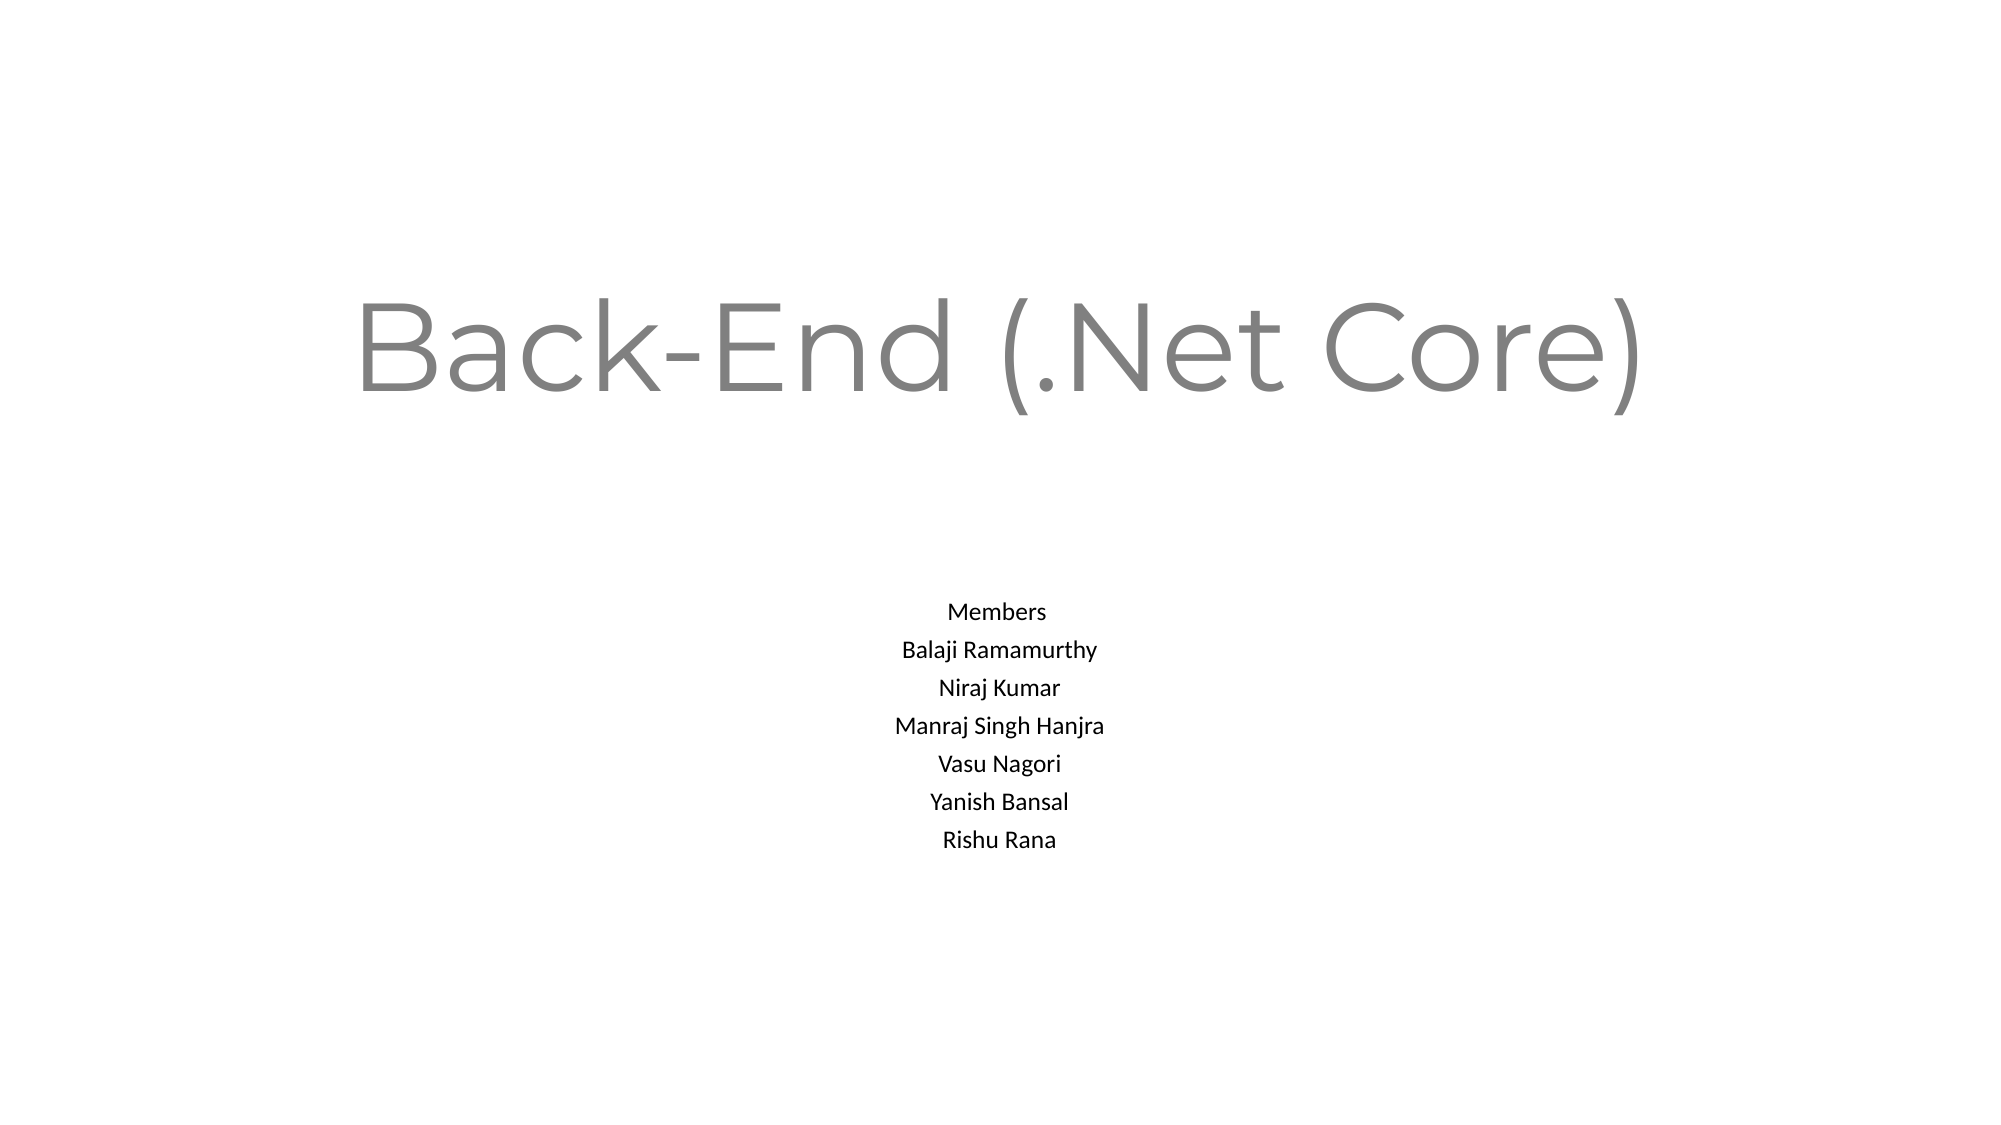

# Back-End (.Net Core)
Members
Balaji Ramamurthy
Niraj Kumar
Manraj Singh Hanjra
Vasu Nagori
Yanish Bansal
Rishu Rana